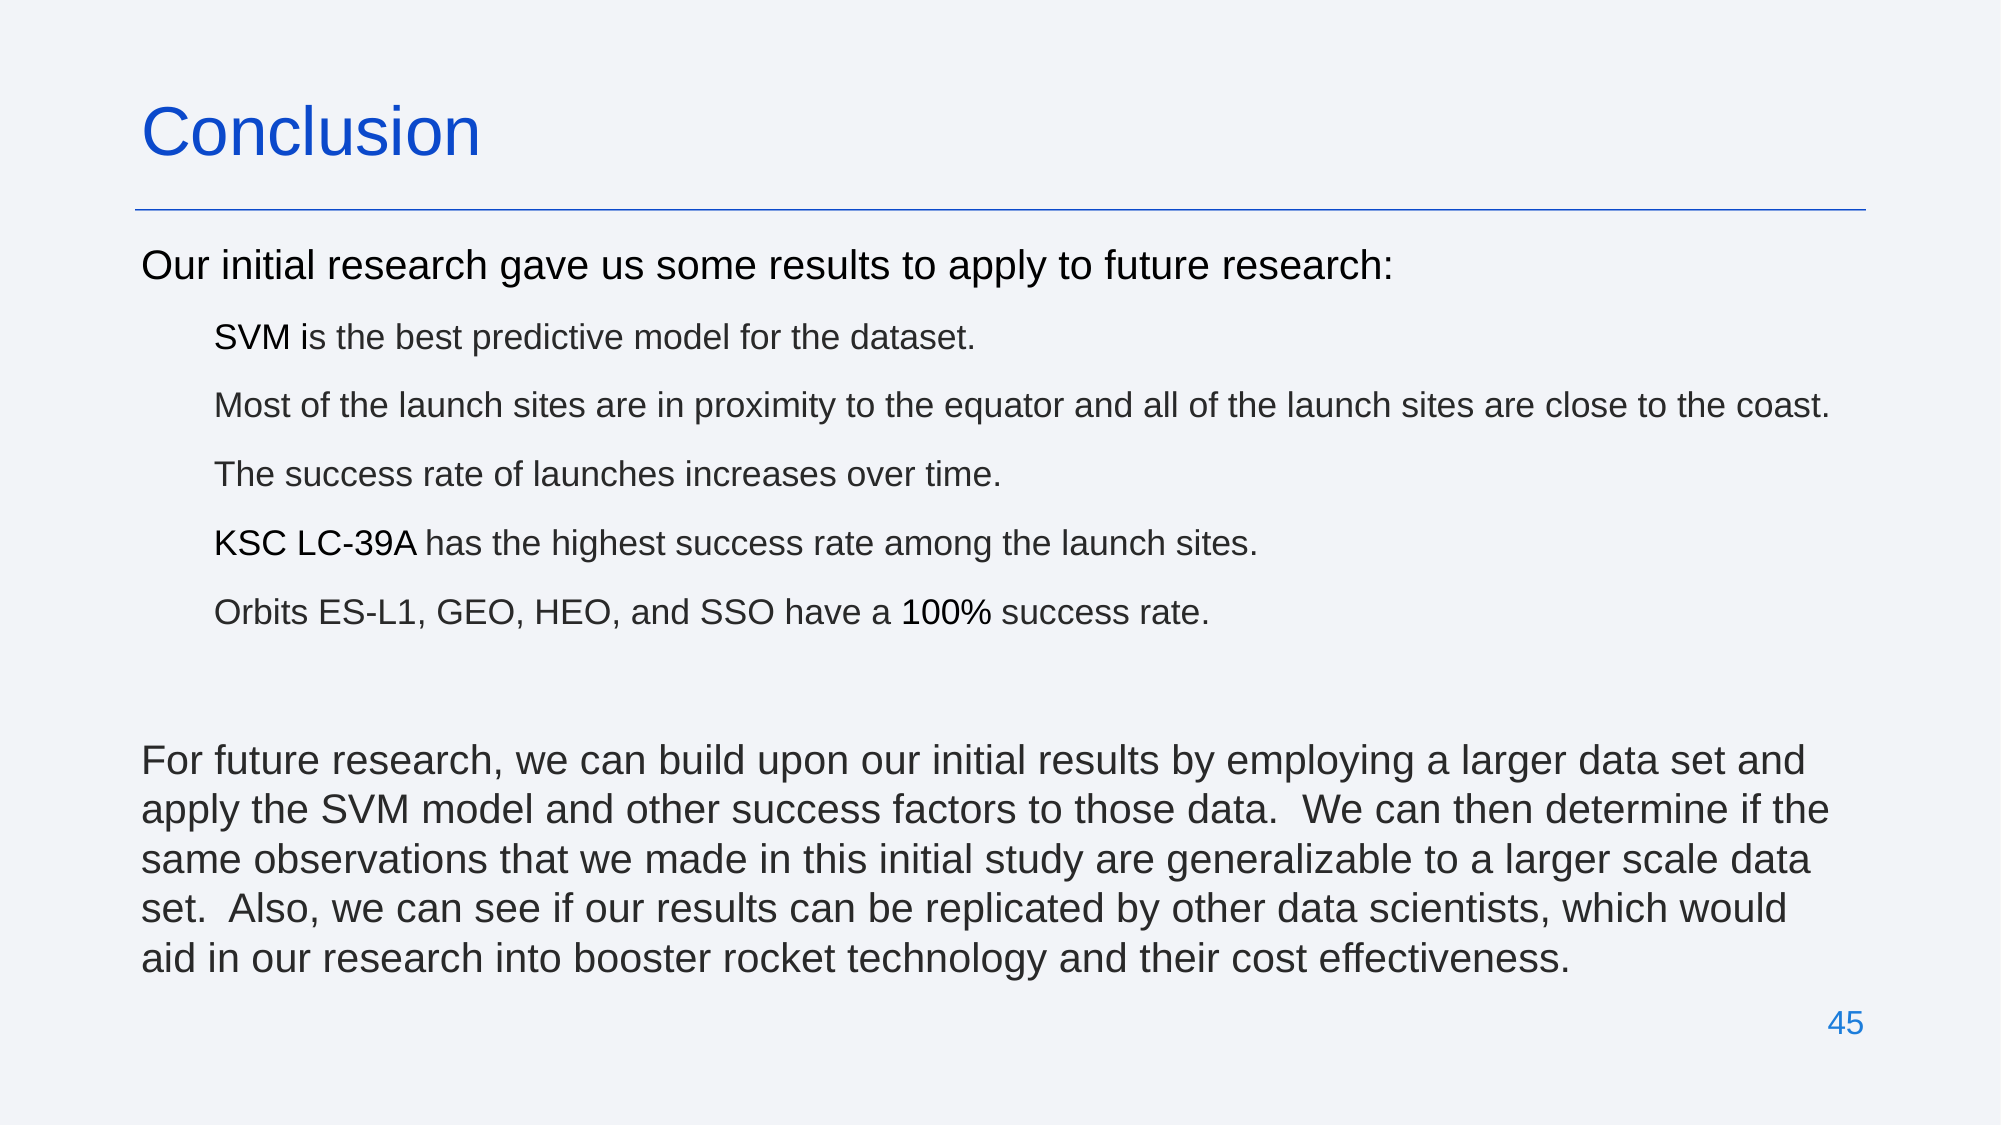

Conclusion
Our initial research gave us some results to apply to future research:
SVM is the best predictive model for the dataset.
Most of the launch sites are in proximity to the equator and all of the launch sites are close to the coast.
The success rate of launches increases over time.
KSC LC-39A has the highest success rate among the launch sites.
Orbits ES-L1, GEO, HEO, and SSO have a 100% success rate.

For future research, we can build upon our initial results by employing a larger data set and apply the SVM model and other success factors to those data.  We can then determine if the same observations that we made in this initial study are generalizable to a larger scale data set.  Also, we can see if our results can be replicated by other data scientists, which would aid in our research into booster rocket technology and their cost effectiveness.
45